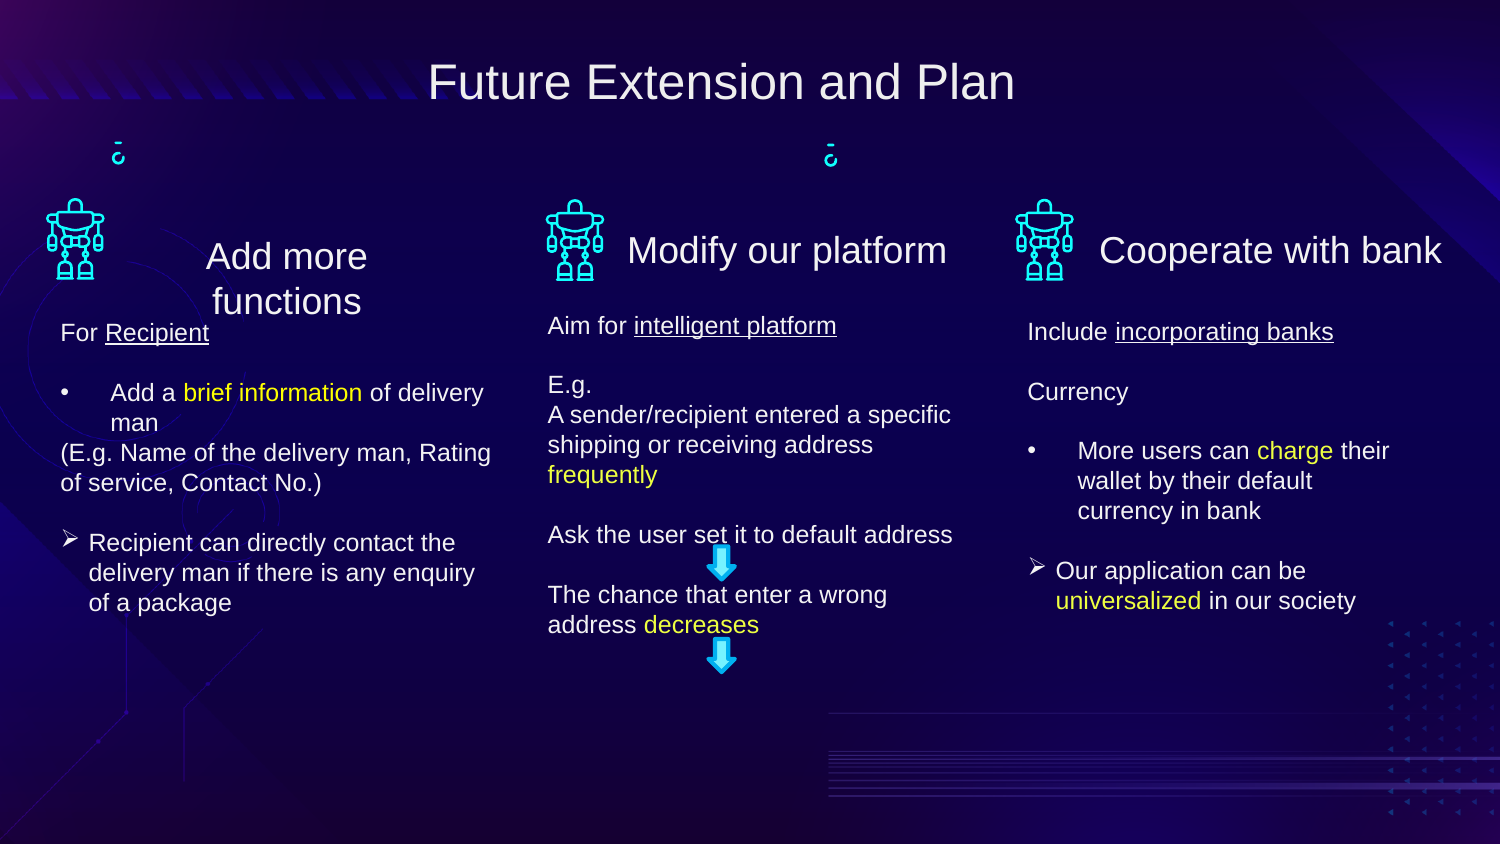

# Future Extension and Plan

Modify our platform
Cooperate with bank
Add more functions
Include incorporating banks

Currency

More users can charge their wallet by their default currency in bank

Our application can be universalized in our society
Aim for intelligent platform

E.g.
A sender/recipient entered a specific shipping or receiving address frequently

Ask the user set it to default address

The chance that enter a wrong address decreases
For Recipient

Add a brief information of delivery man
(E.g. Name of the delivery man, Rating of service, Contact No.)

Recipient can directly contact the delivery man if there is any enquiry of a package